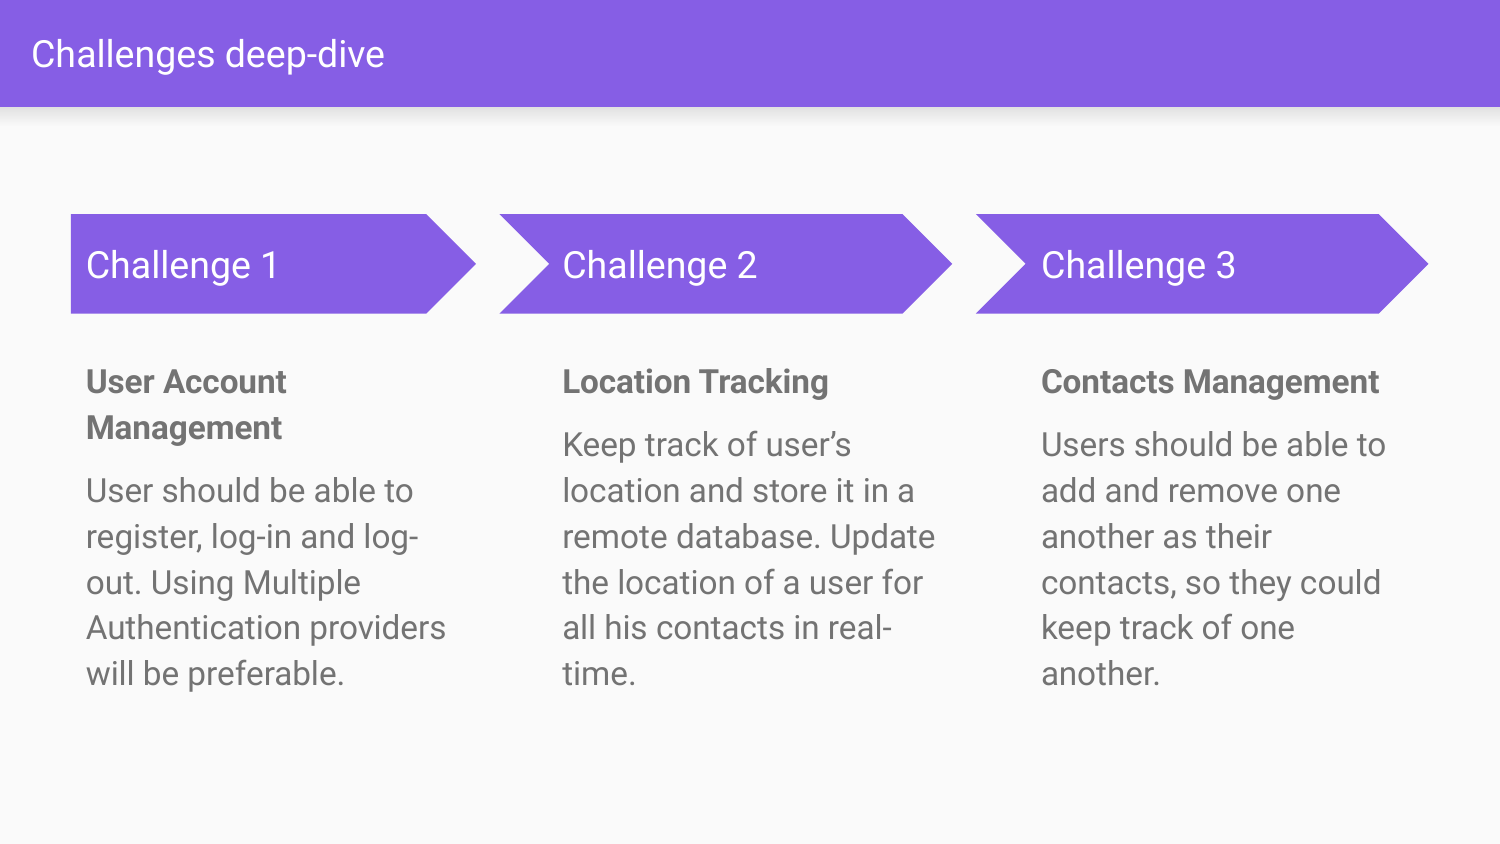

# Challenges deep-dive

Challenge 1
Challenge 2
Challenge 3
User Account Management
User should be able to register, log-in and log-out. Using Multiple Authentication providers will be preferable.
Location Tracking
Keep track of user’s location and store it in a remote database. Update the location of a user for all his contacts in real-time.
Contacts Management
Users should be able to add and remove one another as their contacts, so they could keep track of one another.